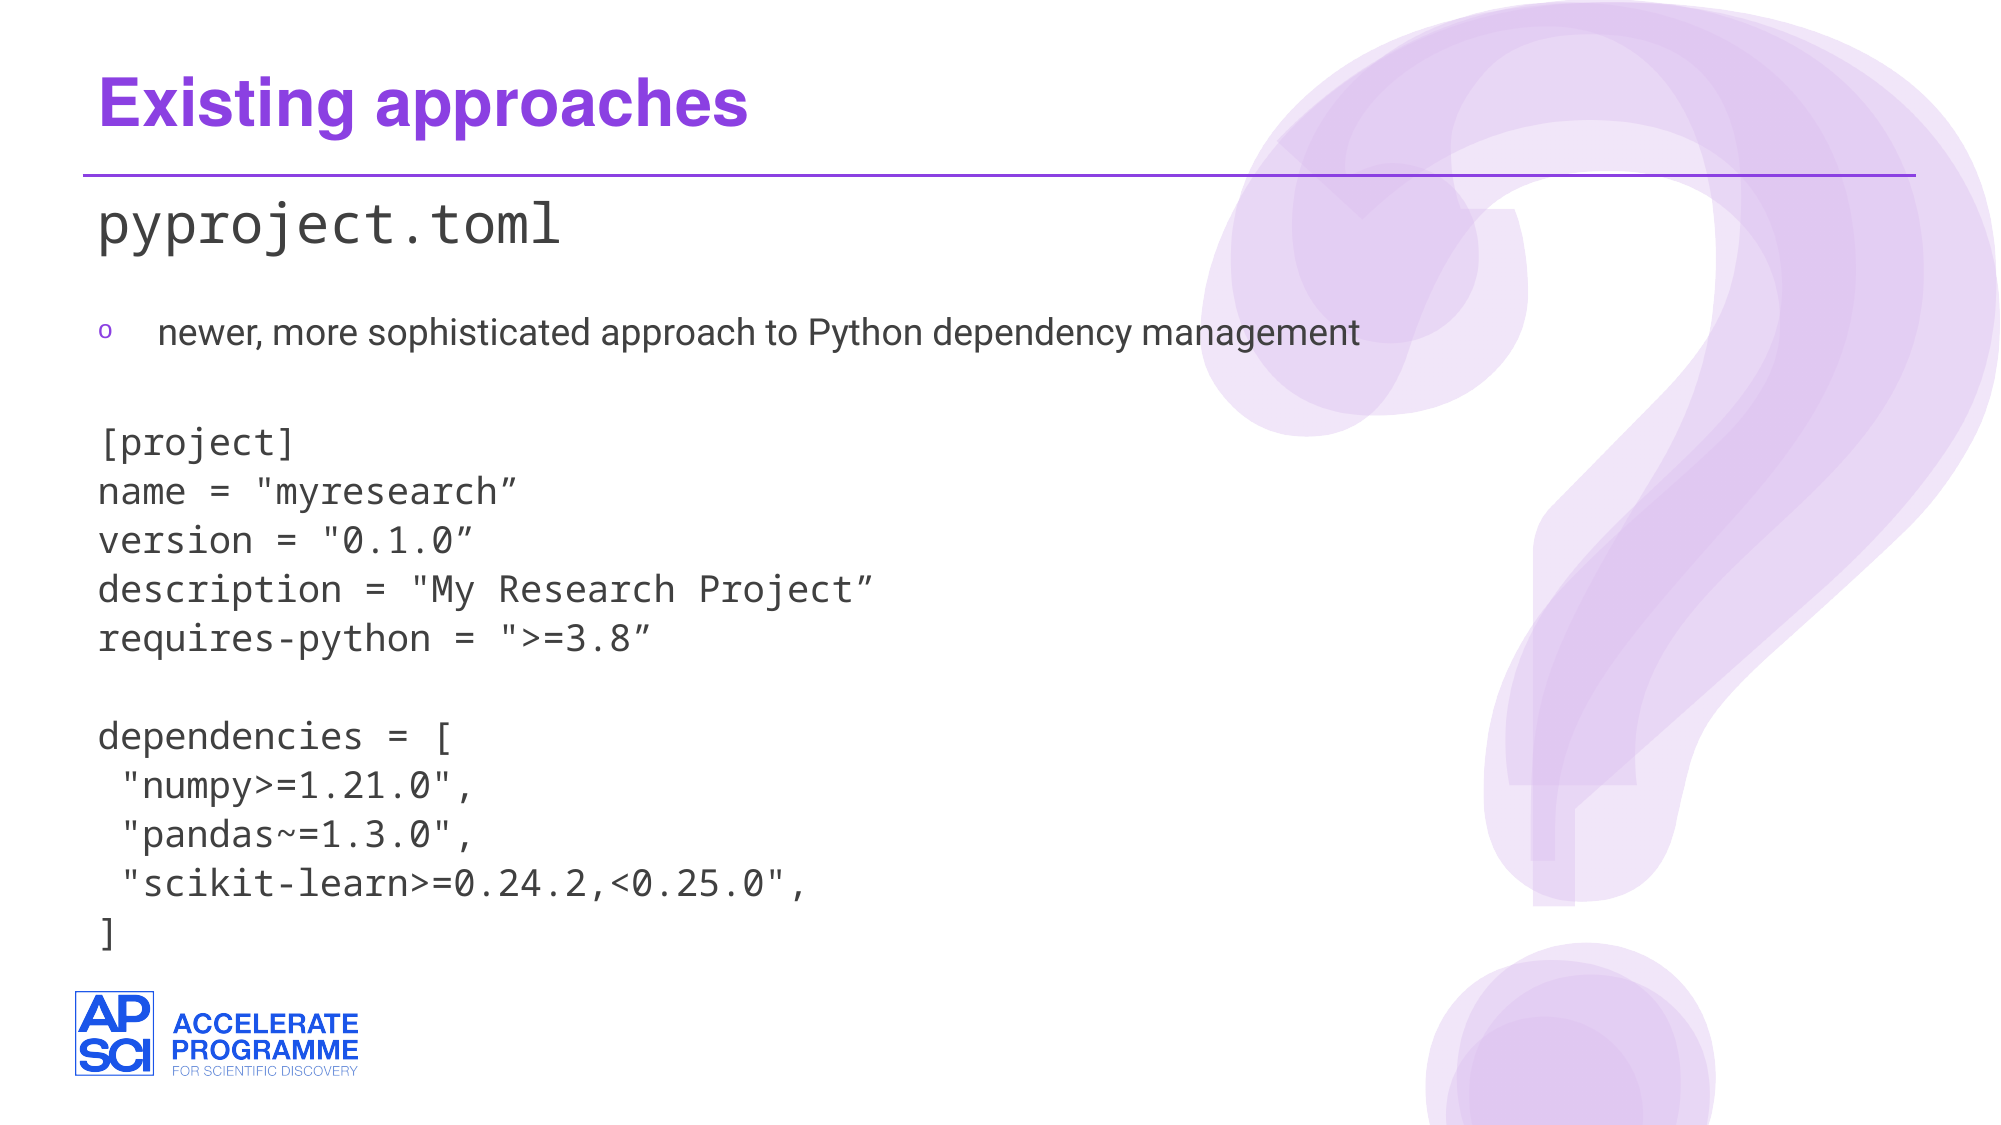

Existing approaches
pyproject.toml
newer, more sophisticated approach to Python dependency management

[project]
name = "myresearch”
version = "0.1.0”
description = "My Research Project”
requires-python = ">=3.8”

dependencies = [
 "numpy>=1.21.0",
 "pandas~=1.3.0",
 "scikit-learn>=0.24.2,<0.25.0",
]